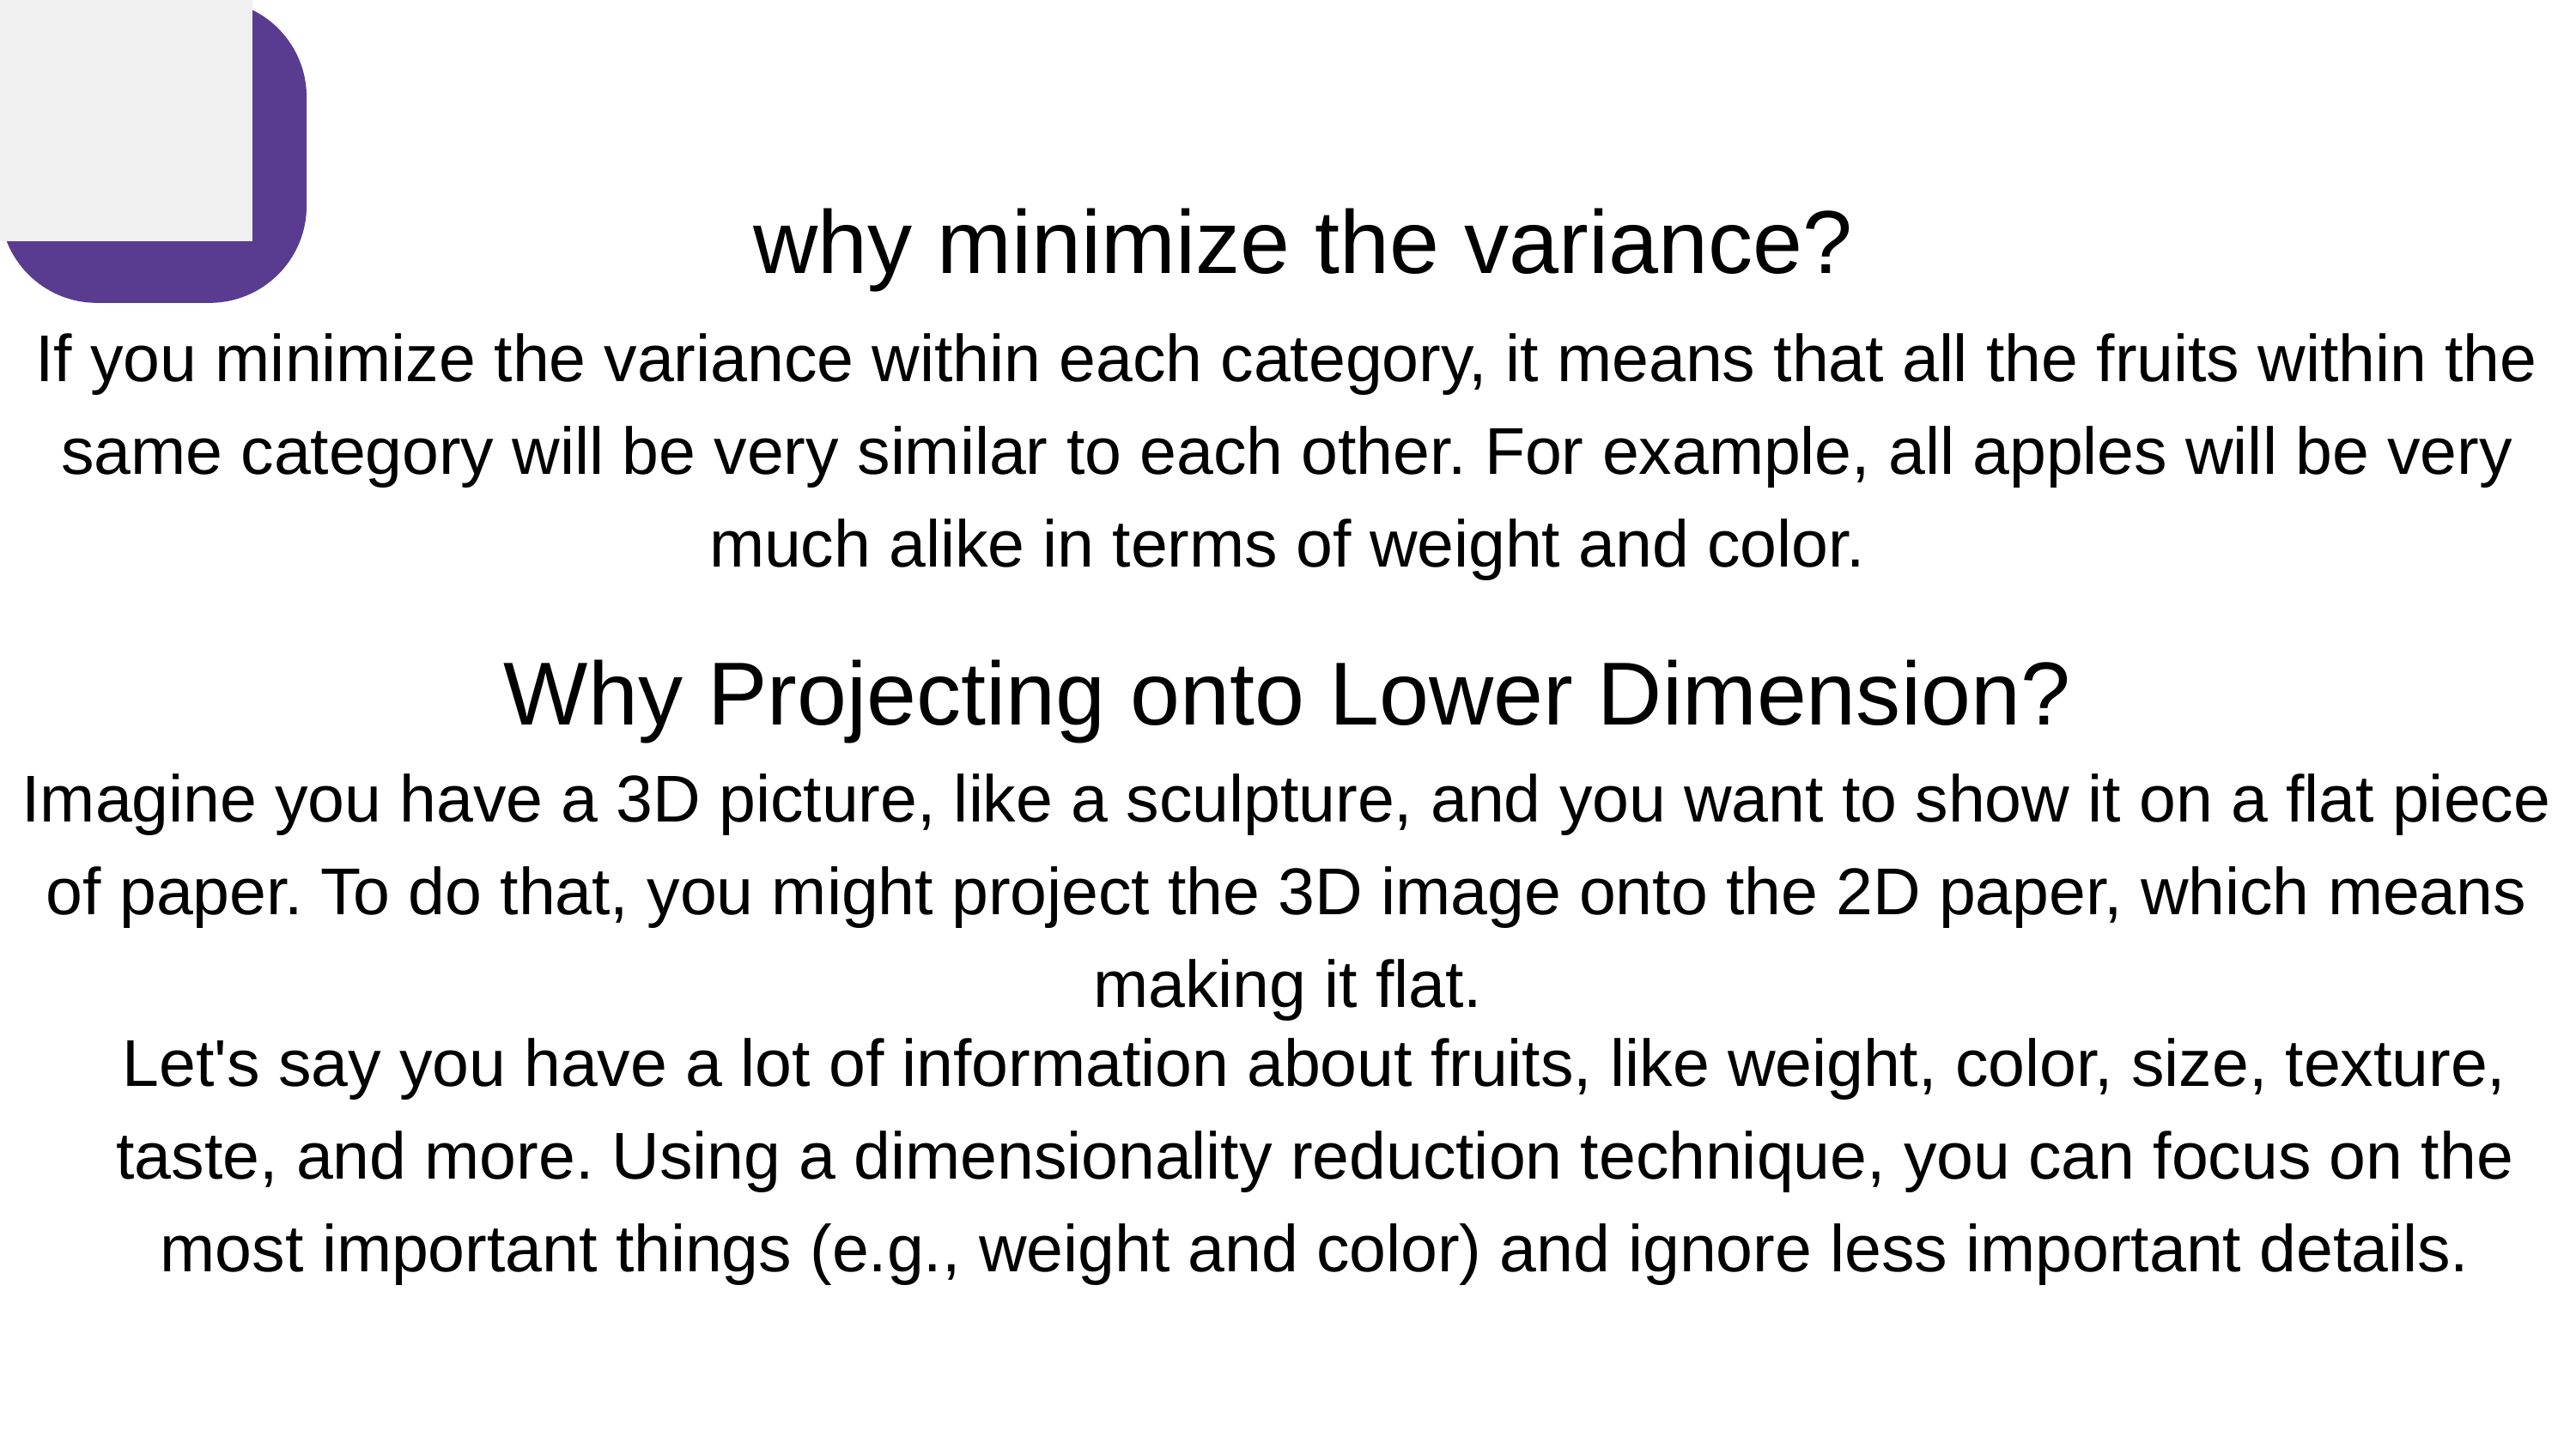

why minimize the variance?
If you minimize the variance within each category, it means that all the fruits within the same category will be very similar to each other. For example, all apples will be very much alike in terms of weight and color.
Why Projecting onto Lower Dimension?
Imagine you have a 3D picture, like a sculpture, and you want to show it on a flat piece of paper. To do that, you might project the 3D image onto the 2D paper, which means making it flat.
Let's say you have a lot of information about fruits, like weight, color, size, texture, taste, and more. Using a dimensionality reduction technique, you can focus on the most important things (e.g., weight and color) and ignore less important details.